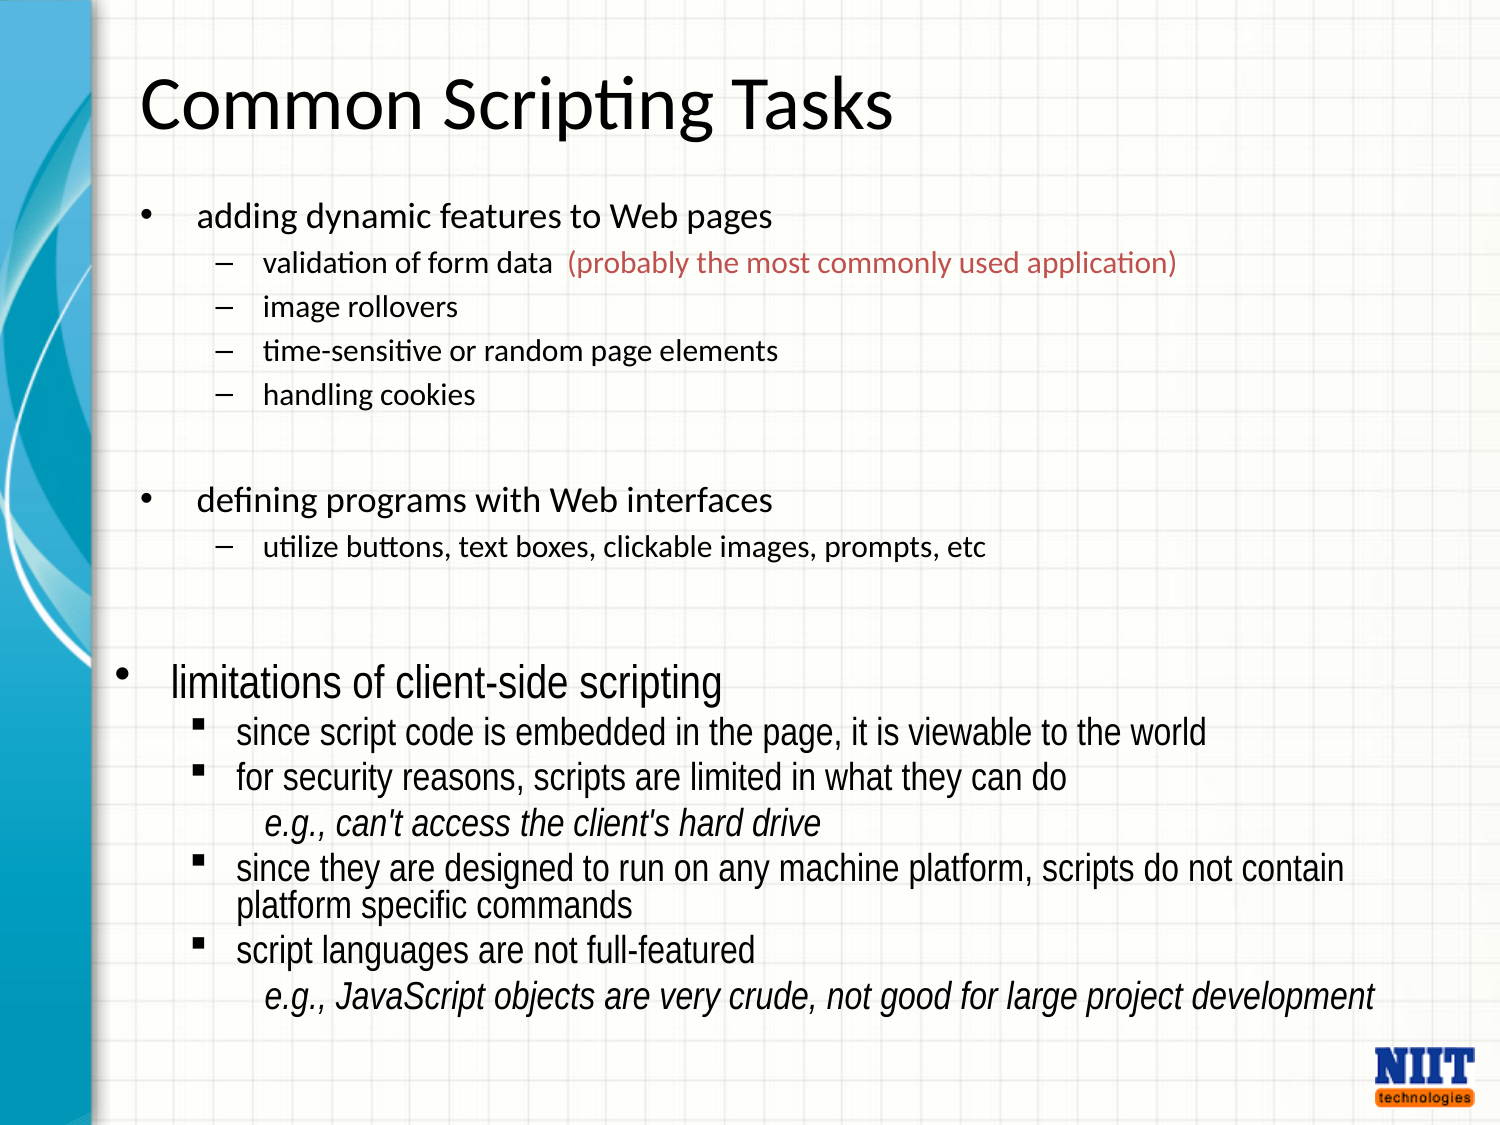

# Common Scripting Tasks
adding dynamic features to Web pages
validation of form data  (probably the most commonly used application)
image rollovers
time-sensitive or random page elements
handling cookies

defining programs with Web interfaces
utilize buttons, text boxes, clickable images, prompts, etc
limitations of client-side scripting
since script code is embedded in the page, it is viewable to the world
for security reasons, scripts are limited in what they can do
e.g., can't access the client's hard drive
since they are designed to run on any machine platform, scripts do not contain platform specific commands
script languages are not full-featured
e.g., JavaScript objects are very crude, not good for large project development